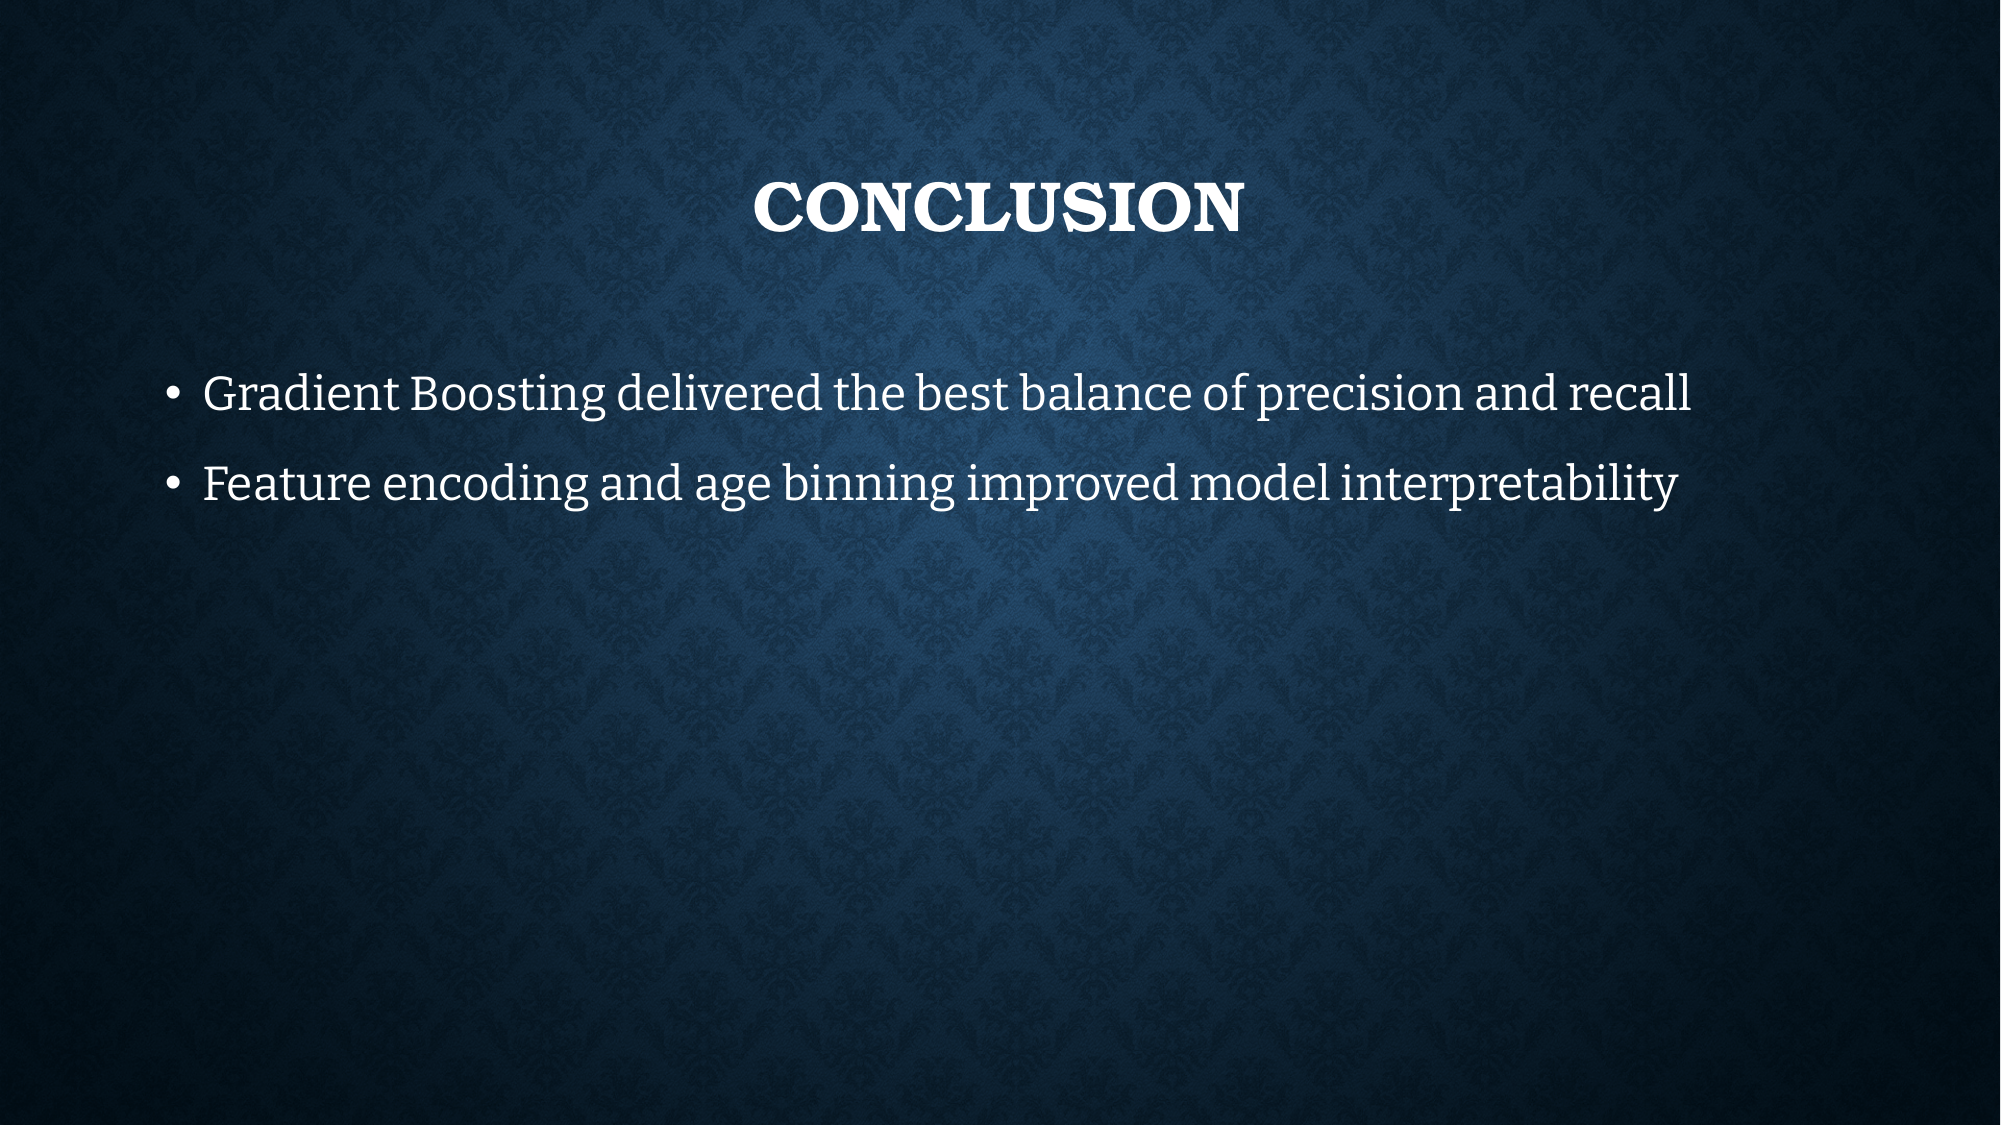

# conclusion
Gradient Boosting delivered the best balance of precision and recall
Feature encoding and age binning improved model interpretability